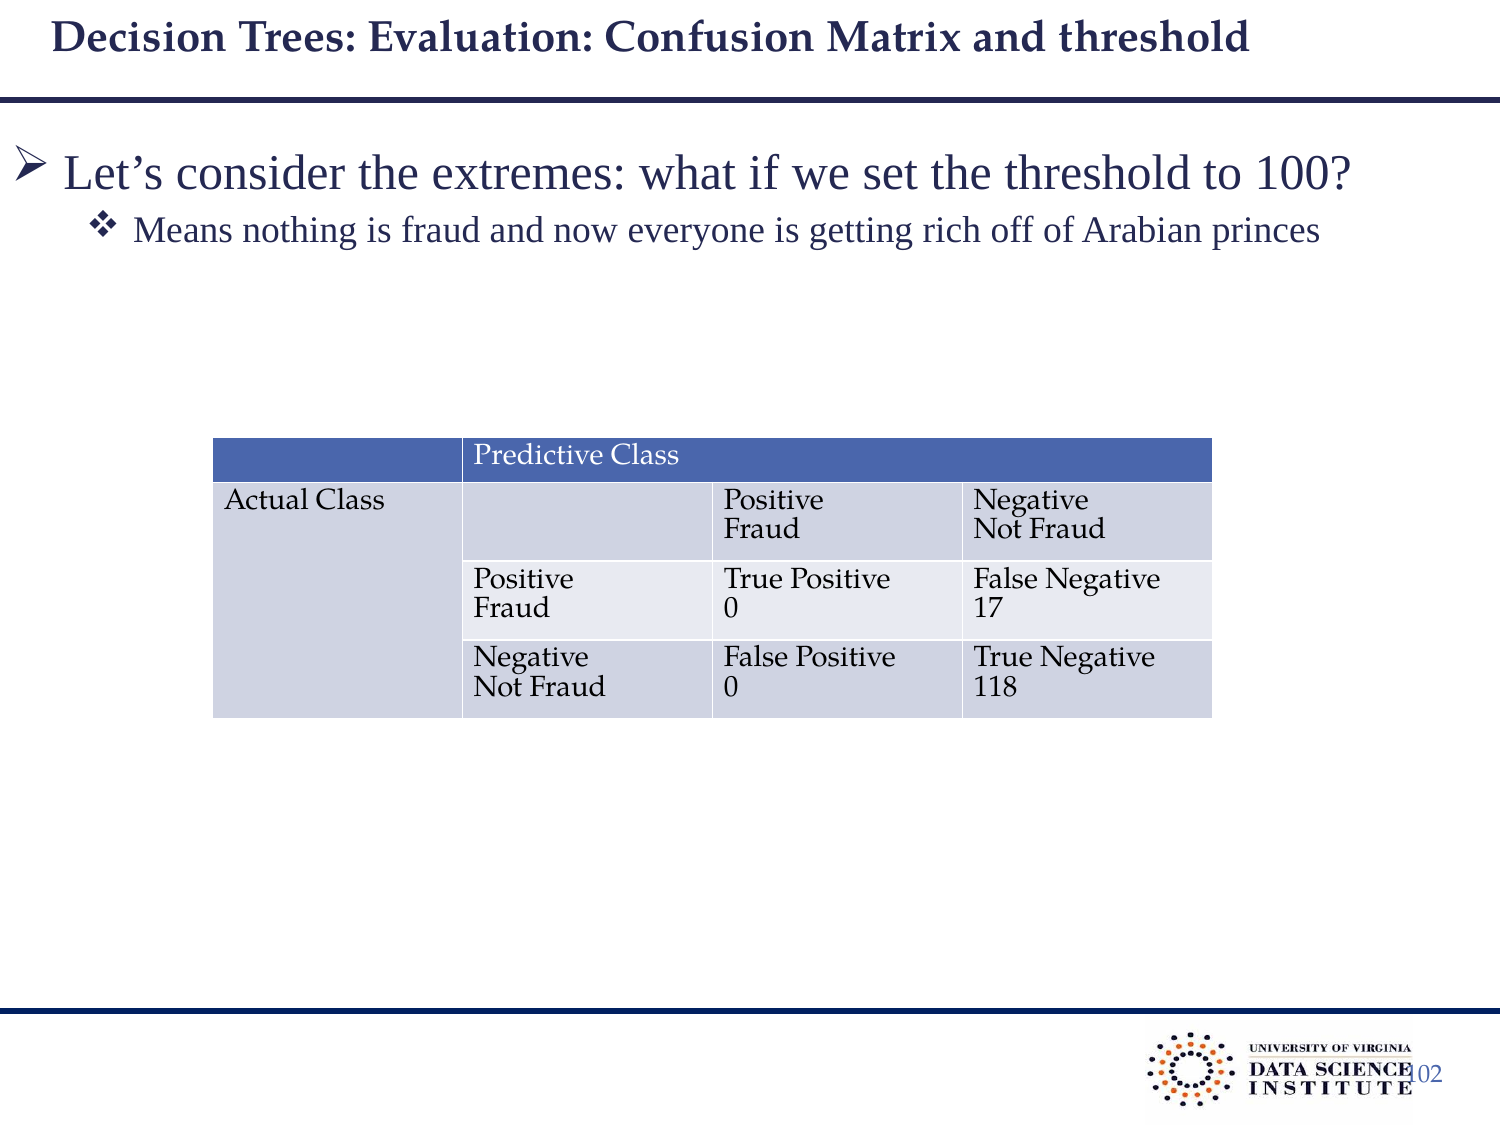

# Decision Trees: Evaluation: Confusion Matrix and threshold
 Let’s consider the extremes: what if we set the threshold to 100?
 Means nothing is fraud and now everyone is getting rich off of Arabian princes

|  | Predictive Class |  |  |
| --- | --- | --- | --- |
| Actual Class |  | Positive Fraud | Negative Not Fraud |
|  | Positive Fraud | True Positive 0 | False Negative 17 |
|  | Negative Not Fraud | False Positive 0 | True Negative 118 |
102